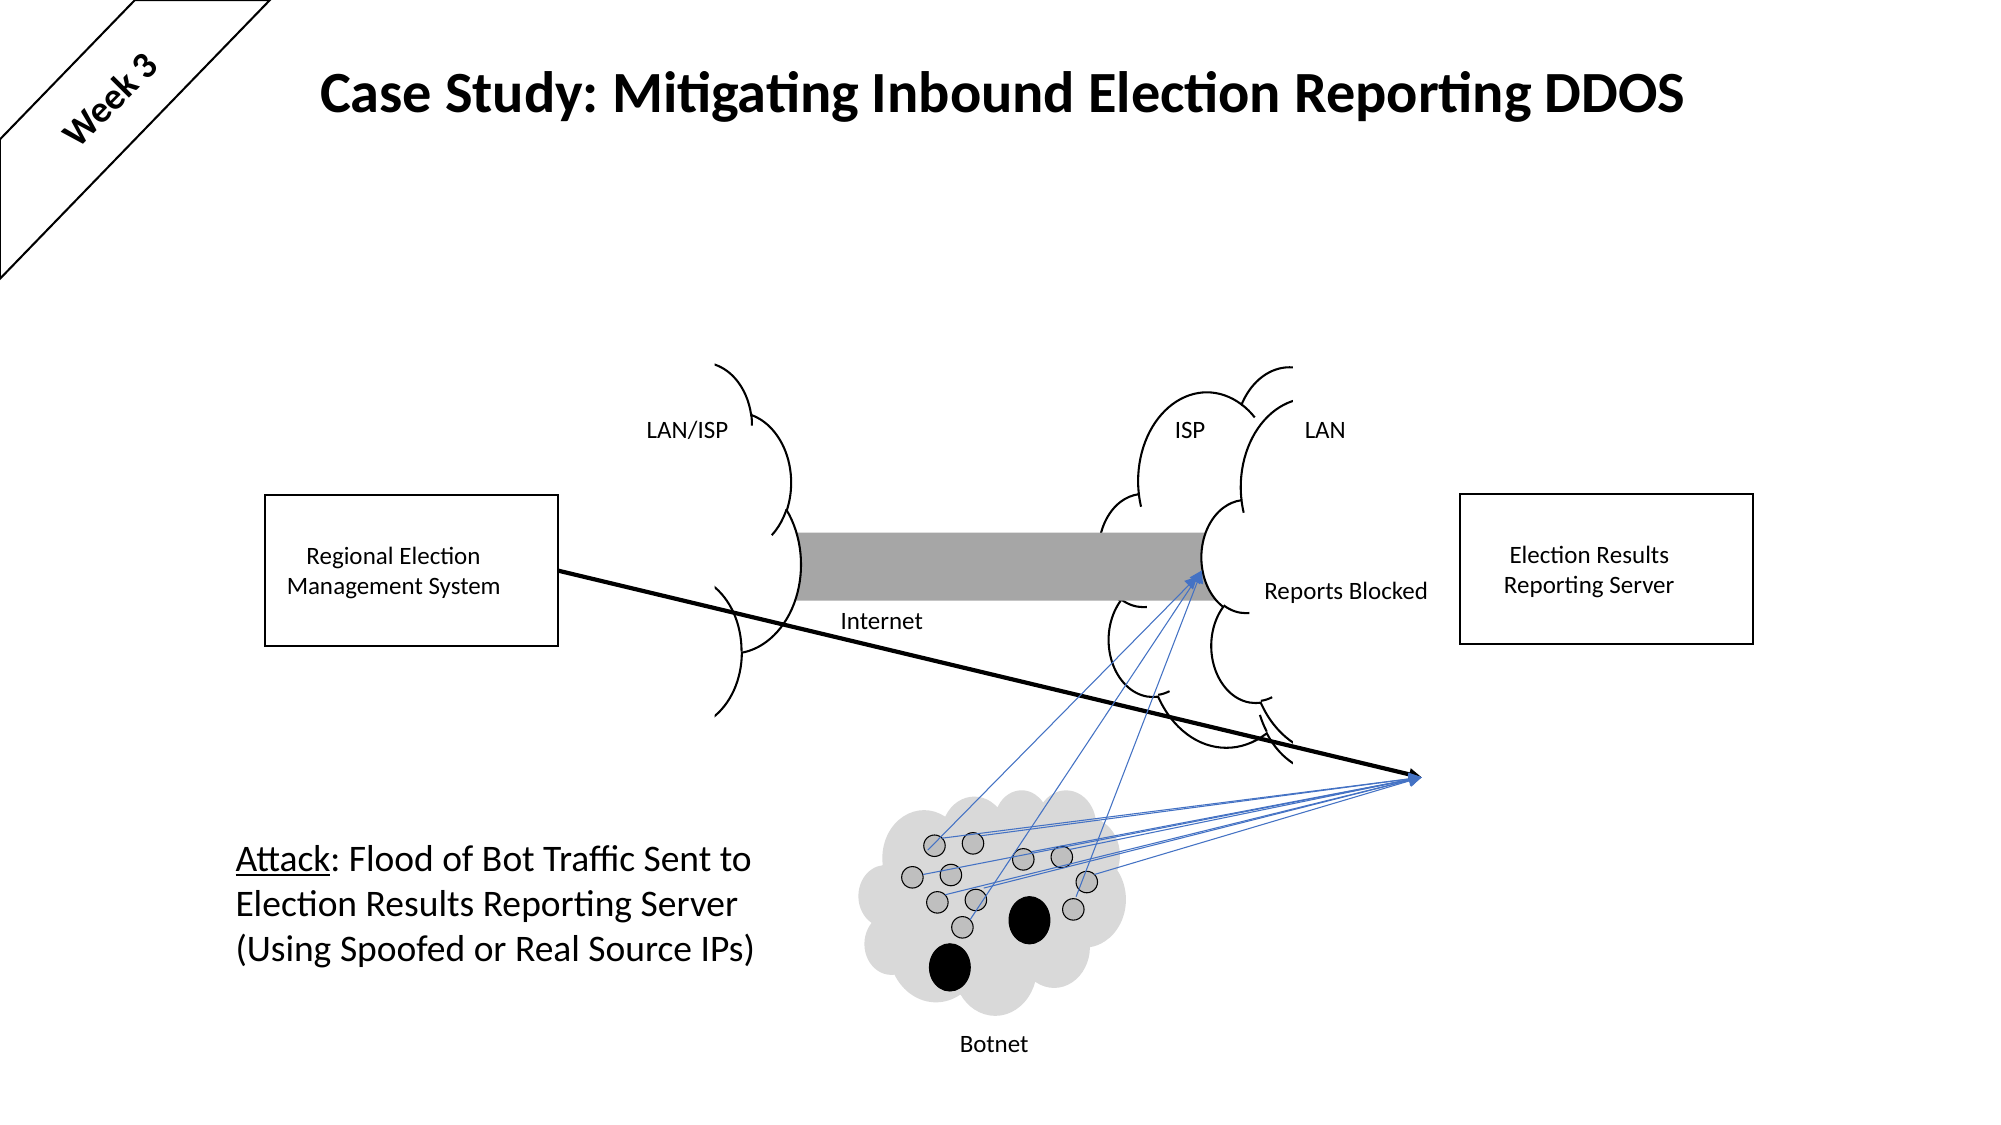

# Case Study: Mitigating Inbound Election Reporting DDOS
Week 3

LAN/ISP
ISP
LAN

Election Results
Reporting Server
Regional Election
Management System

Reports Blocked
Internet

Attack: Flood of Bot Traffic Sent to
Election Results Reporting Server
(Using Spoofed or Real Source IPs)

Botnet